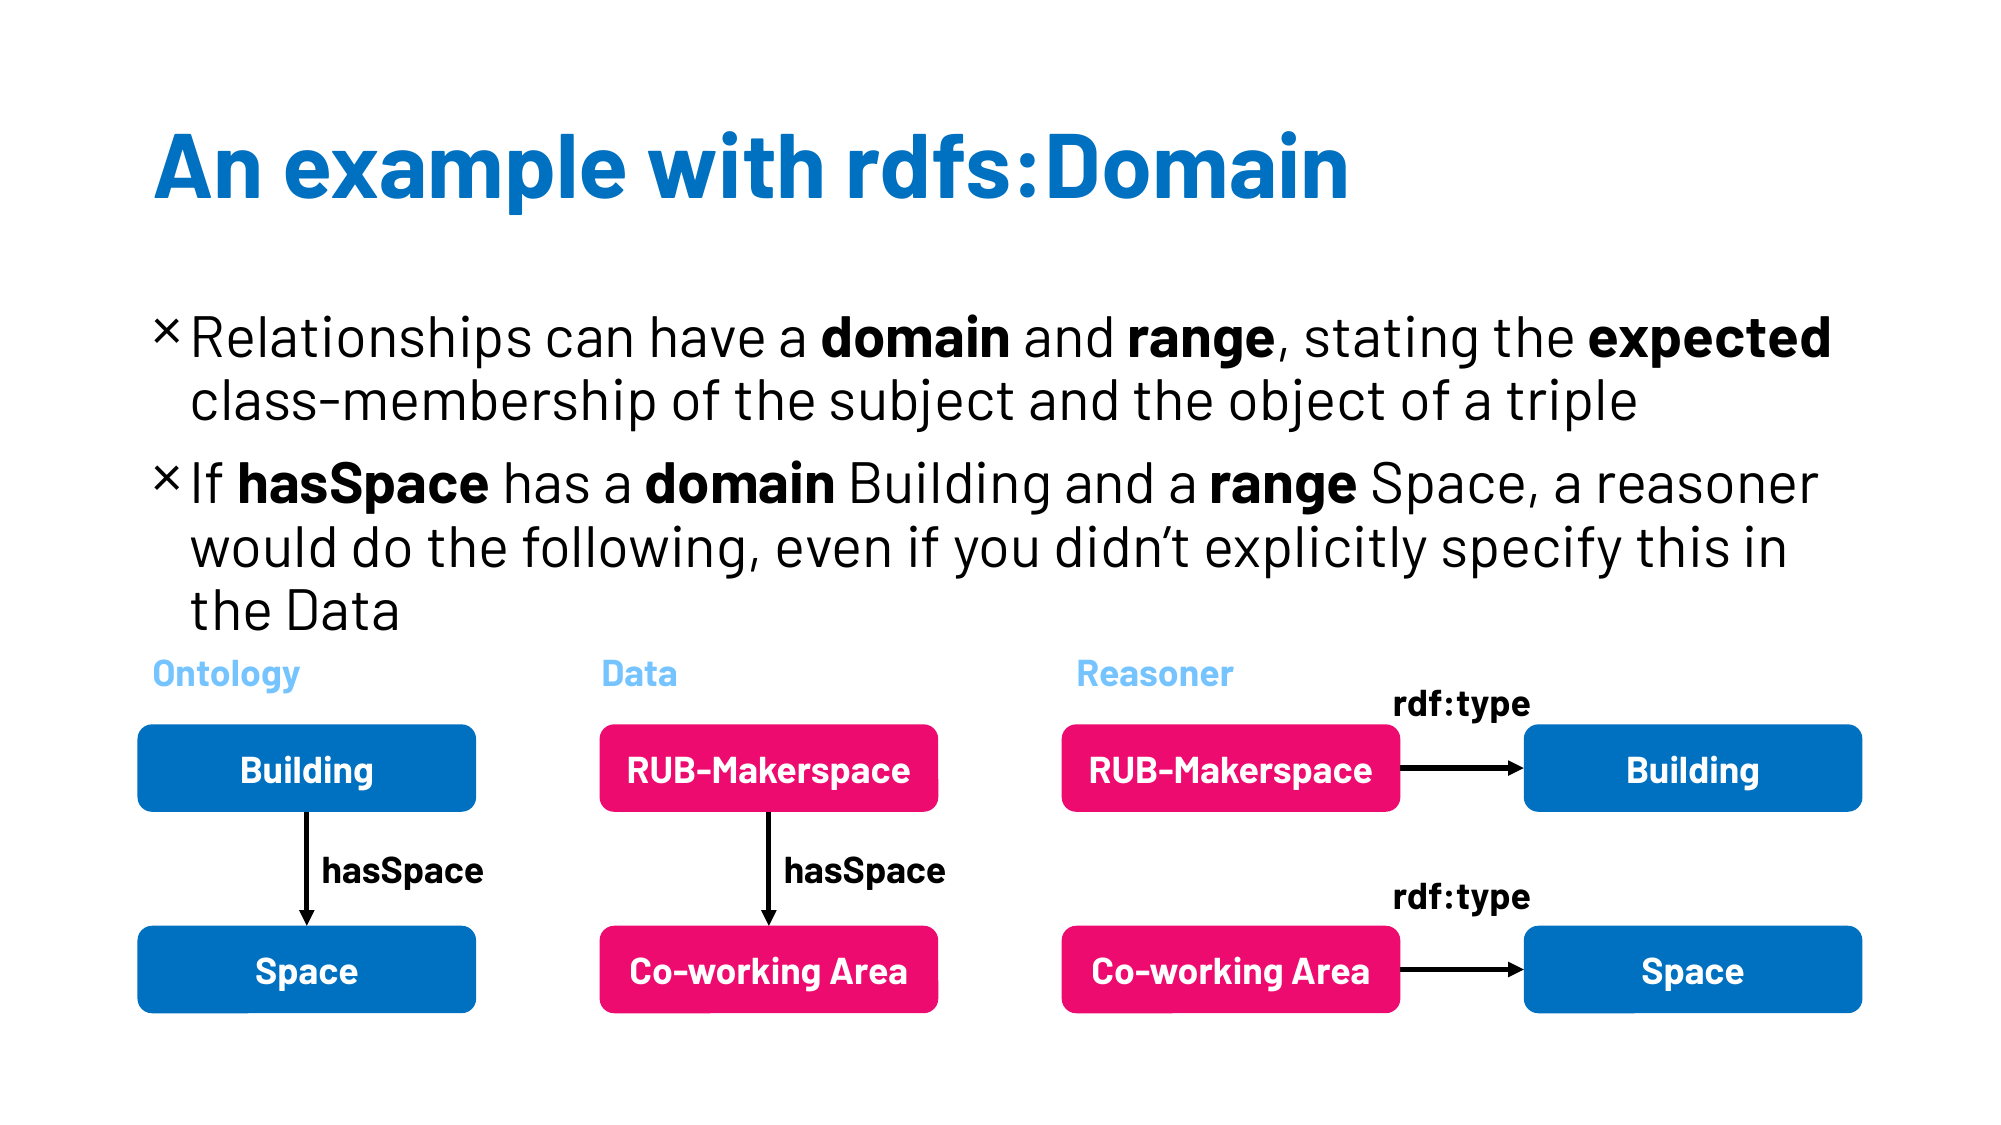

# An example with rdfs:Domain
Relationships can have a domain and range, stating the expected class-membership of the subject and the object of a triple
If hasSpace has a domain Building and a range Space, a reasoner would do the following, even if you didn’t explicitly specify this in the Data
Ontology
Data
Reasoner
rdf:type
Building
RUB-Makerspace
RUB-Makerspace
Building
hasSpace
hasSpace
rdf:type
Space
Co-working Area
Co-working Area
Space